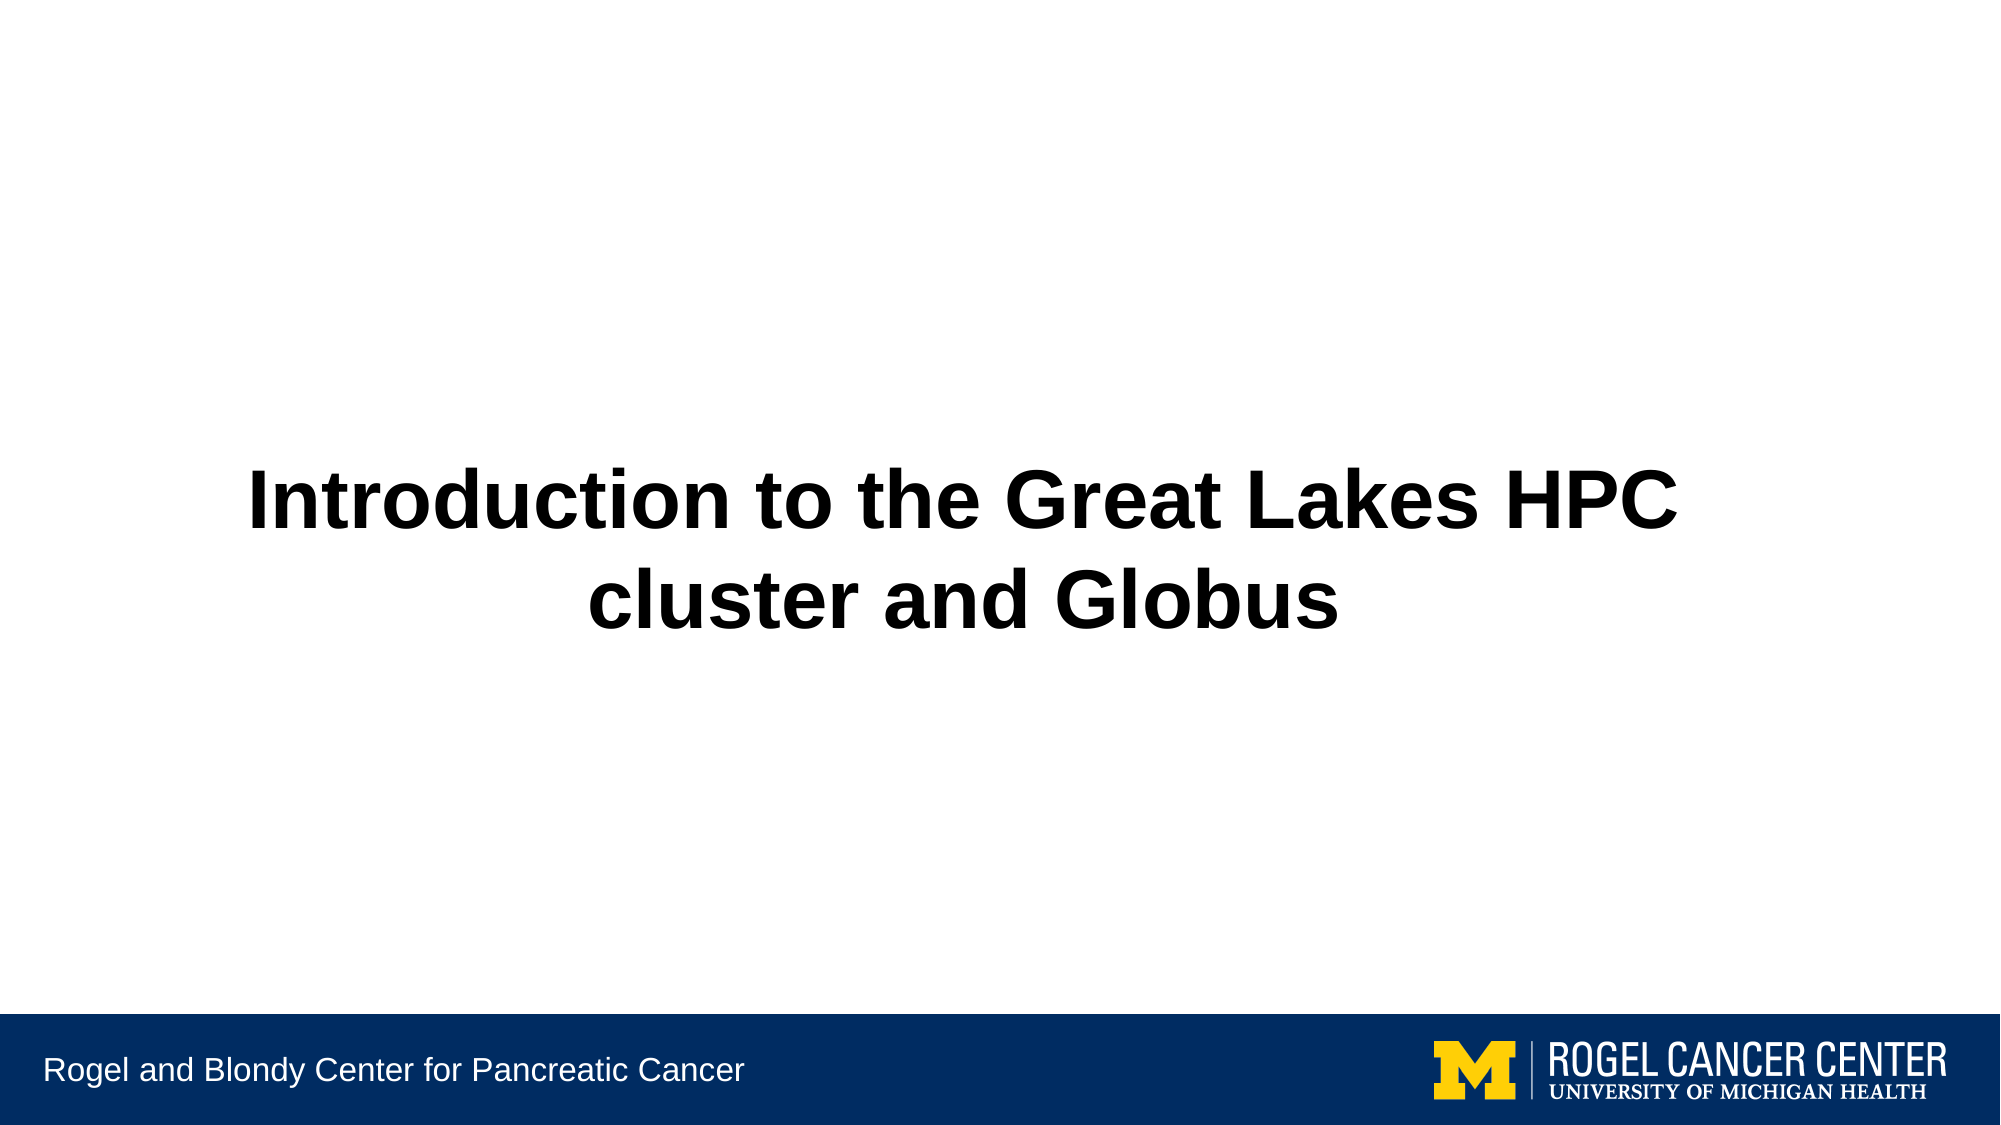

Introduction to the Great Lakes HPC cluster and Globus